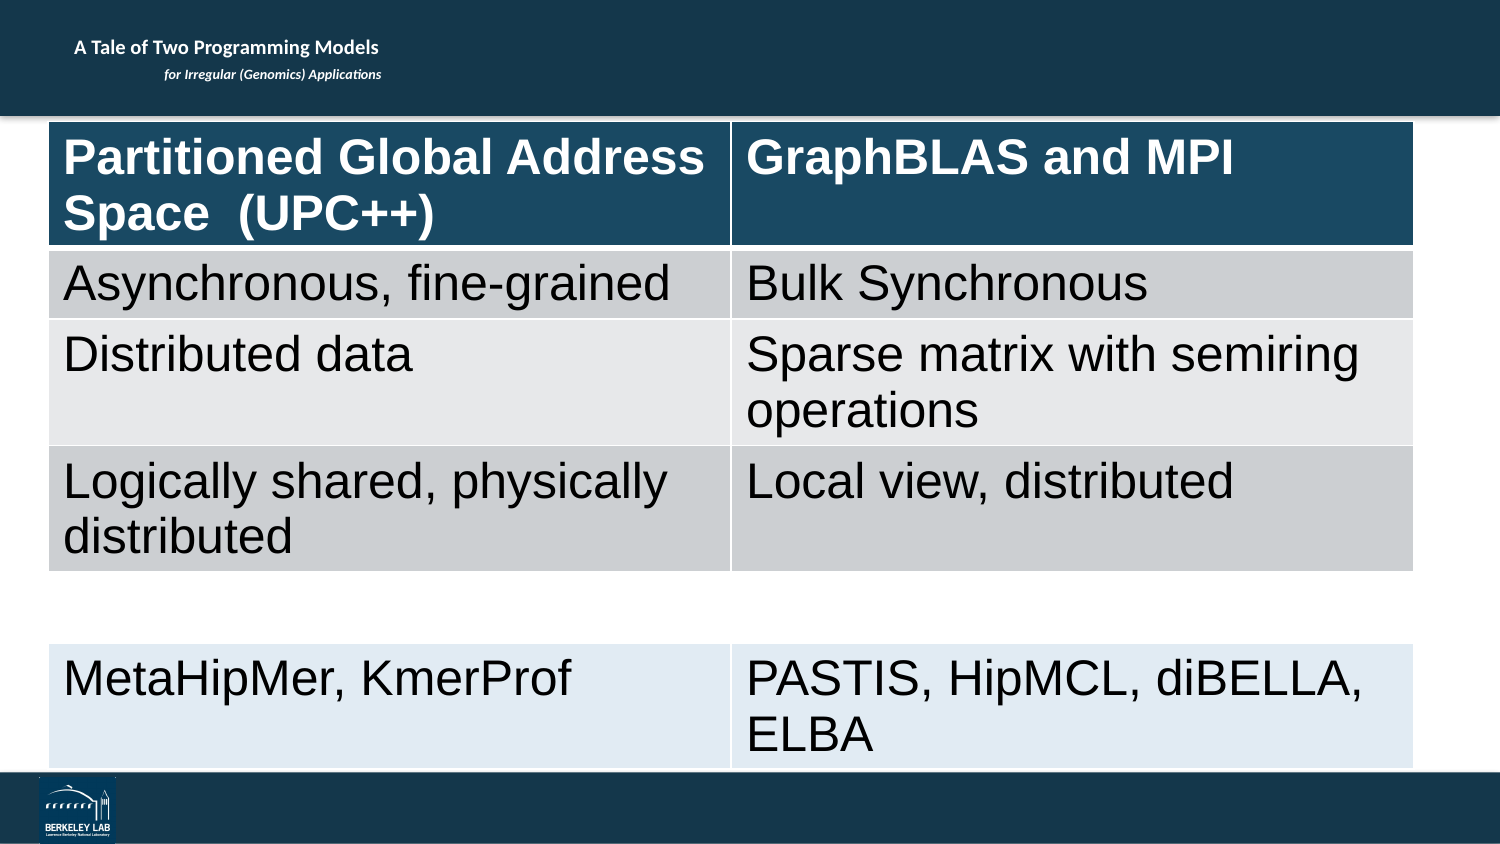

# A Tale of Two Programming Models for Irregular (Genomics) Applications
| Partitioned Global Address Space (UPC++) | GraphBLAS and MPI |
| --- | --- |
| Asynchronous, fine-grained | Bulk Synchronous |
| Distributed data | Sparse matrix with semiring operations |
| Logically shared, physically distributed | Local view, distributed |
|  |  |
| MetaHipMer, KmerProf | PASTIS, HipMCL, diBELLA, ELBA |